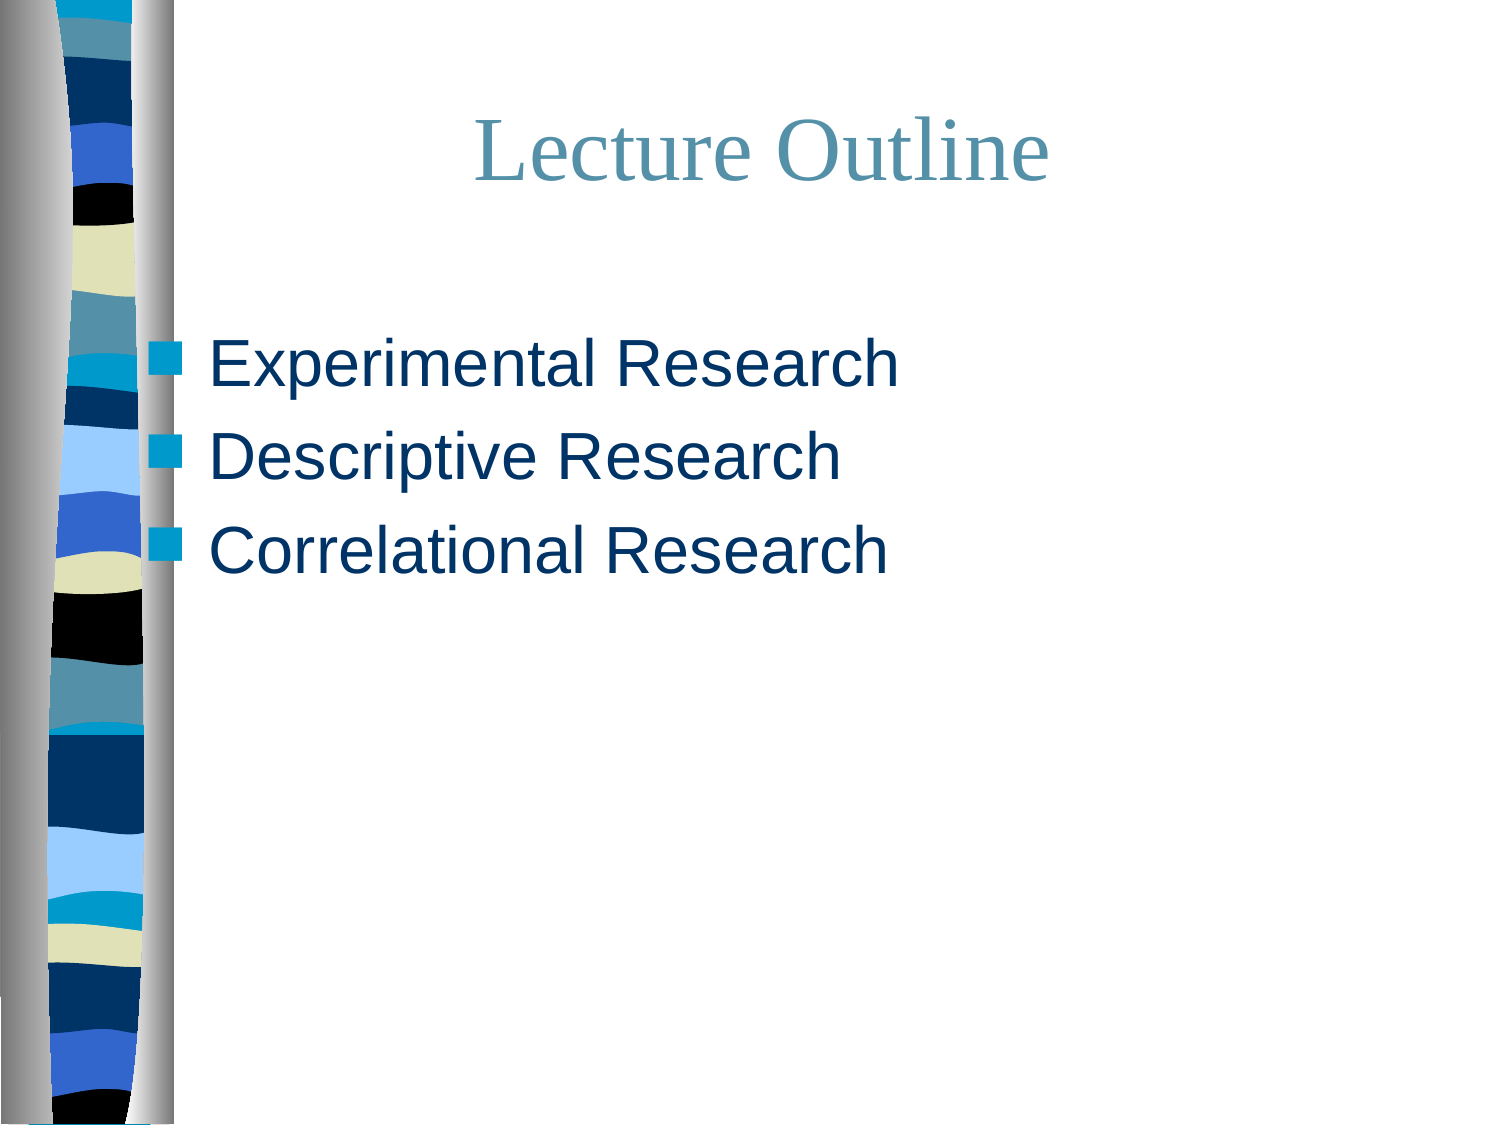

# Lecture Outline
Experimental Research
Descriptive Research
Correlational Research